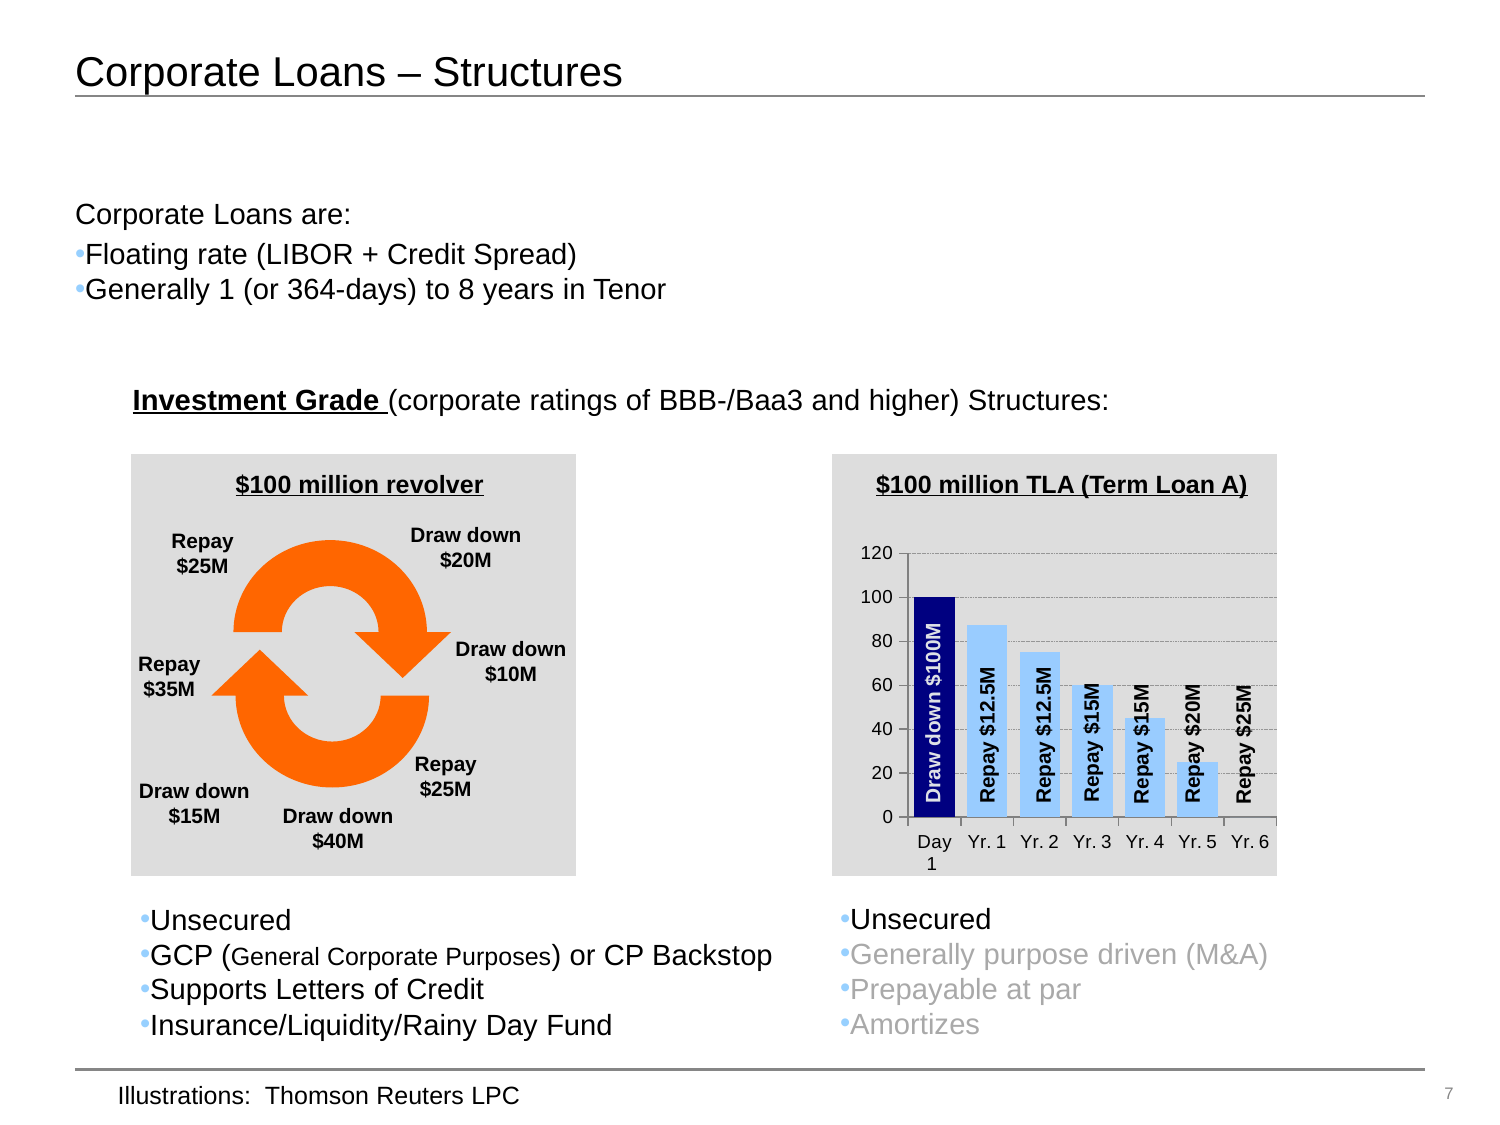

# Corporate Loans – Structures
Corporate Loans are:
Floating rate (LIBOR + Credit Spread)
Generally 1 (or 364-days) to 8 years in Tenor

       Investment Grade (corporate ratings of BBB-/Baa3 and higher) Structures:

$100 million revolver
Draw down
$20M
Repay
$25M

Draw down
$10M
Repay
$35M
Repay
$25M
Draw down
$15M
Draw down
$40M

$100 million TLA (Term Loan A)

### Chart

| Category | Outstanding |
|---|---|
| Day 1  | 100.0 |
| Yr. 1 | 87.5 |
| Yr. 2 | 75.0 |
| Yr. 3 | 60.0 |
| Yr. 4 | 45.0 |
| Yr. 5 | 25.0 |
| Yr. 6 | 0.0 |
Draw down $100M
Repay $12.5M
Repay $12.5M
Repay $15M
Repay $20M
Repay $25M
 Repay $15M
Unsecured
Generally purpose driven (M&A)
Prepayable at par
Amortizes
Unsecured
GCP (General Corporate Purposes) or CP Backstop
Supports Letters of Credit
Insurance/Liquidity/Rainy Day Fund
Illustrations:  Thomson Reuters LPC